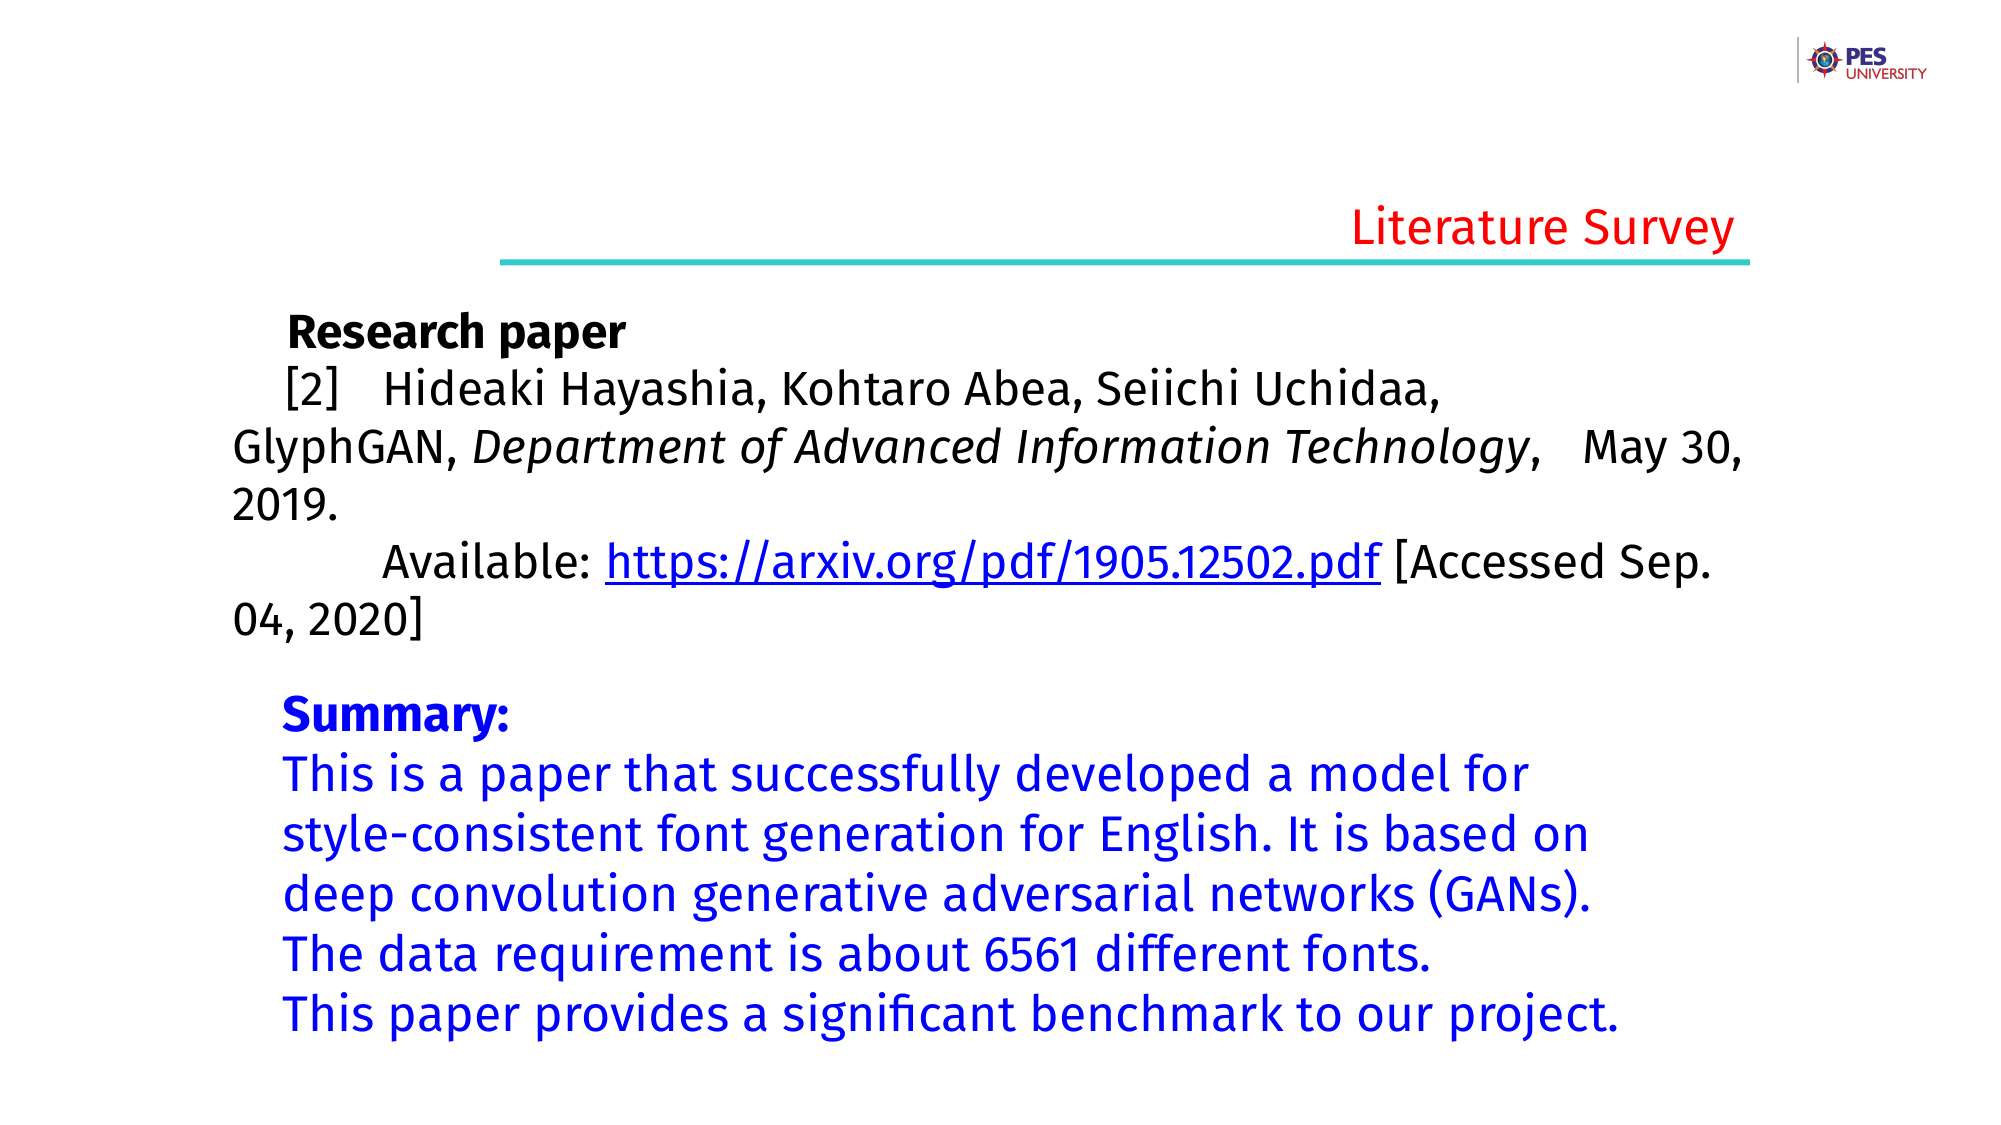

Literature Survey

Research paper
[2] 	Hideaki Hayashia, Kohtaro Abea, Seiichi Uchidaa, 	GlyphGAN, Department of Advanced Information Technology, 	May 30, 2019.
	Available: https://arxiv.org/pdf/1905.12502.pdf [Accessed Sep. 	04, 2020]
Summary:
This is a paper that successfully developed a model for style-consistent font generation for English. It is based on deep convolution generative adversarial networks (GANs).
The data requirement is about 6561 different fonts.
This paper provides a significant benchmark to our project.